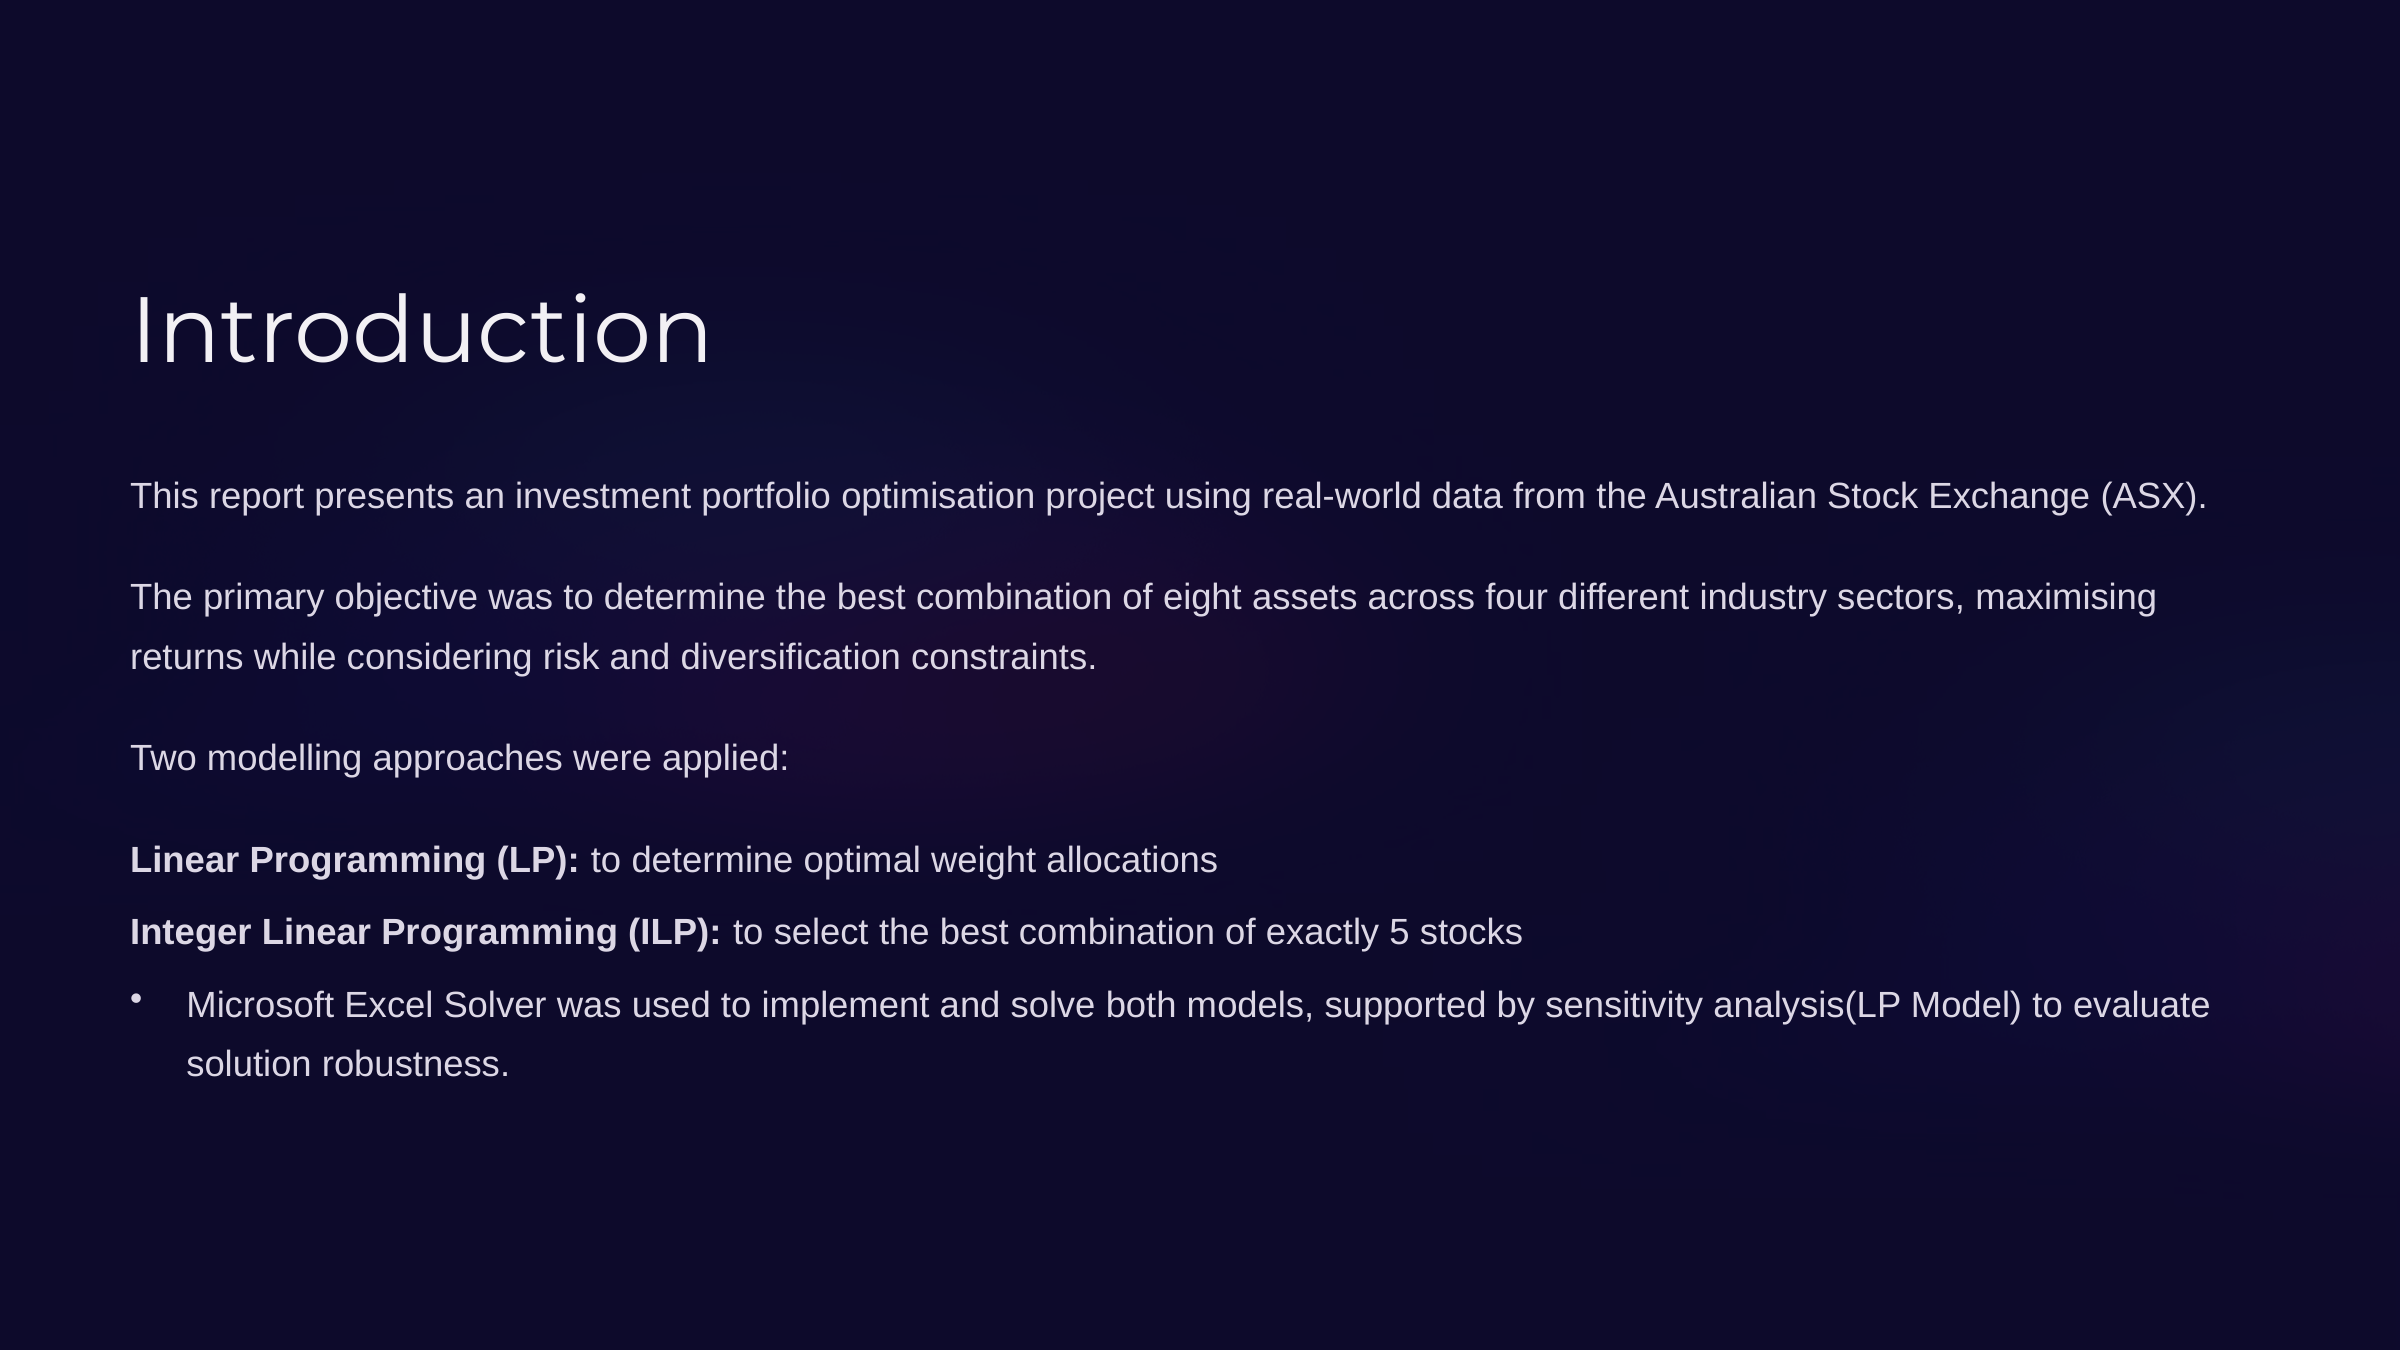

Introduction
This report presents an investment portfolio optimisation project using real-world data from the Australian Stock Exchange (ASX).
The primary objective was to determine the best combination of eight assets across four different industry sectors, maximising returns while considering risk and diversification constraints.
Two modelling approaches were applied:
Linear Programming (LP): to determine optimal weight allocations
Integer Linear Programming (ILP): to select the best combination of exactly 5 stocks
Microsoft Excel Solver was used to implement and solve both models, supported by sensitivity analysis(LP Model) to evaluate solution robustness.